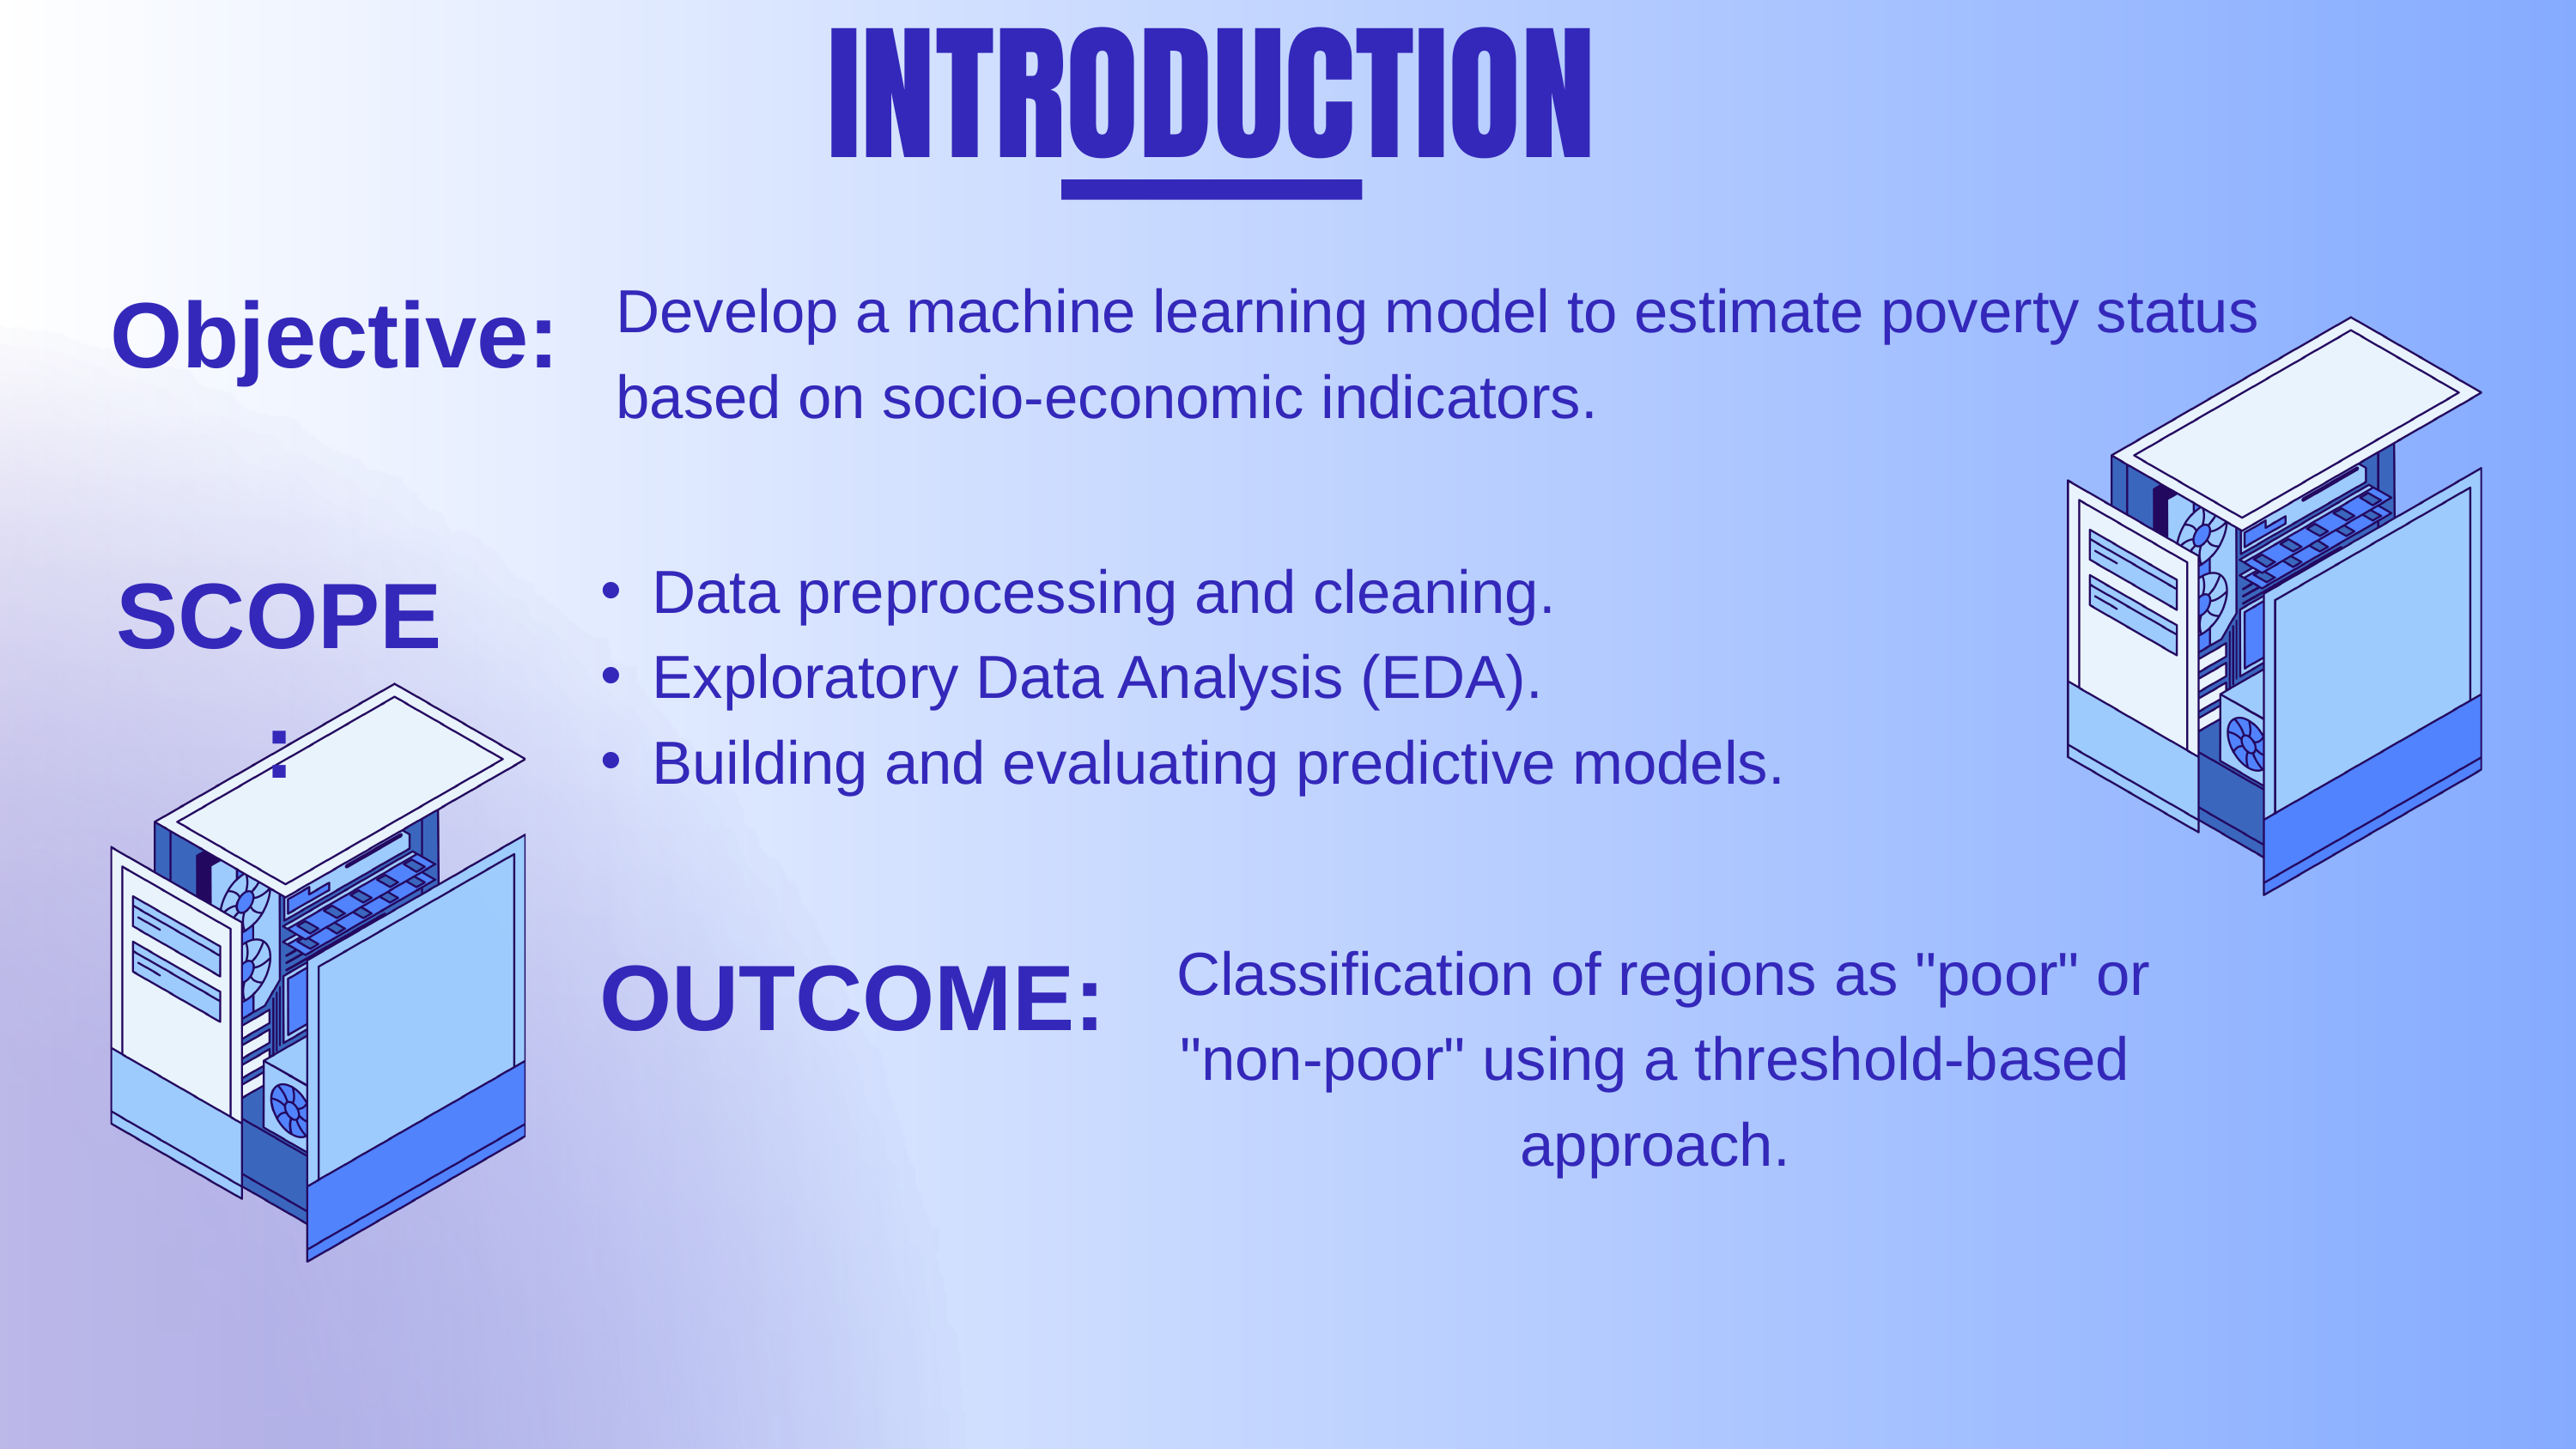

INTRODUCTION

Objective:
Develop a machine learning model to estimate poverty status based on socio-economic indicators.

SCOPE:
Data preprocessing and cleaning.
Exploratory Data Analysis (EDA).
Building and evaluating predictive models.

OUTCOME:
 Classification of regions as "poor" or "non-poor" using a threshold-based approach.